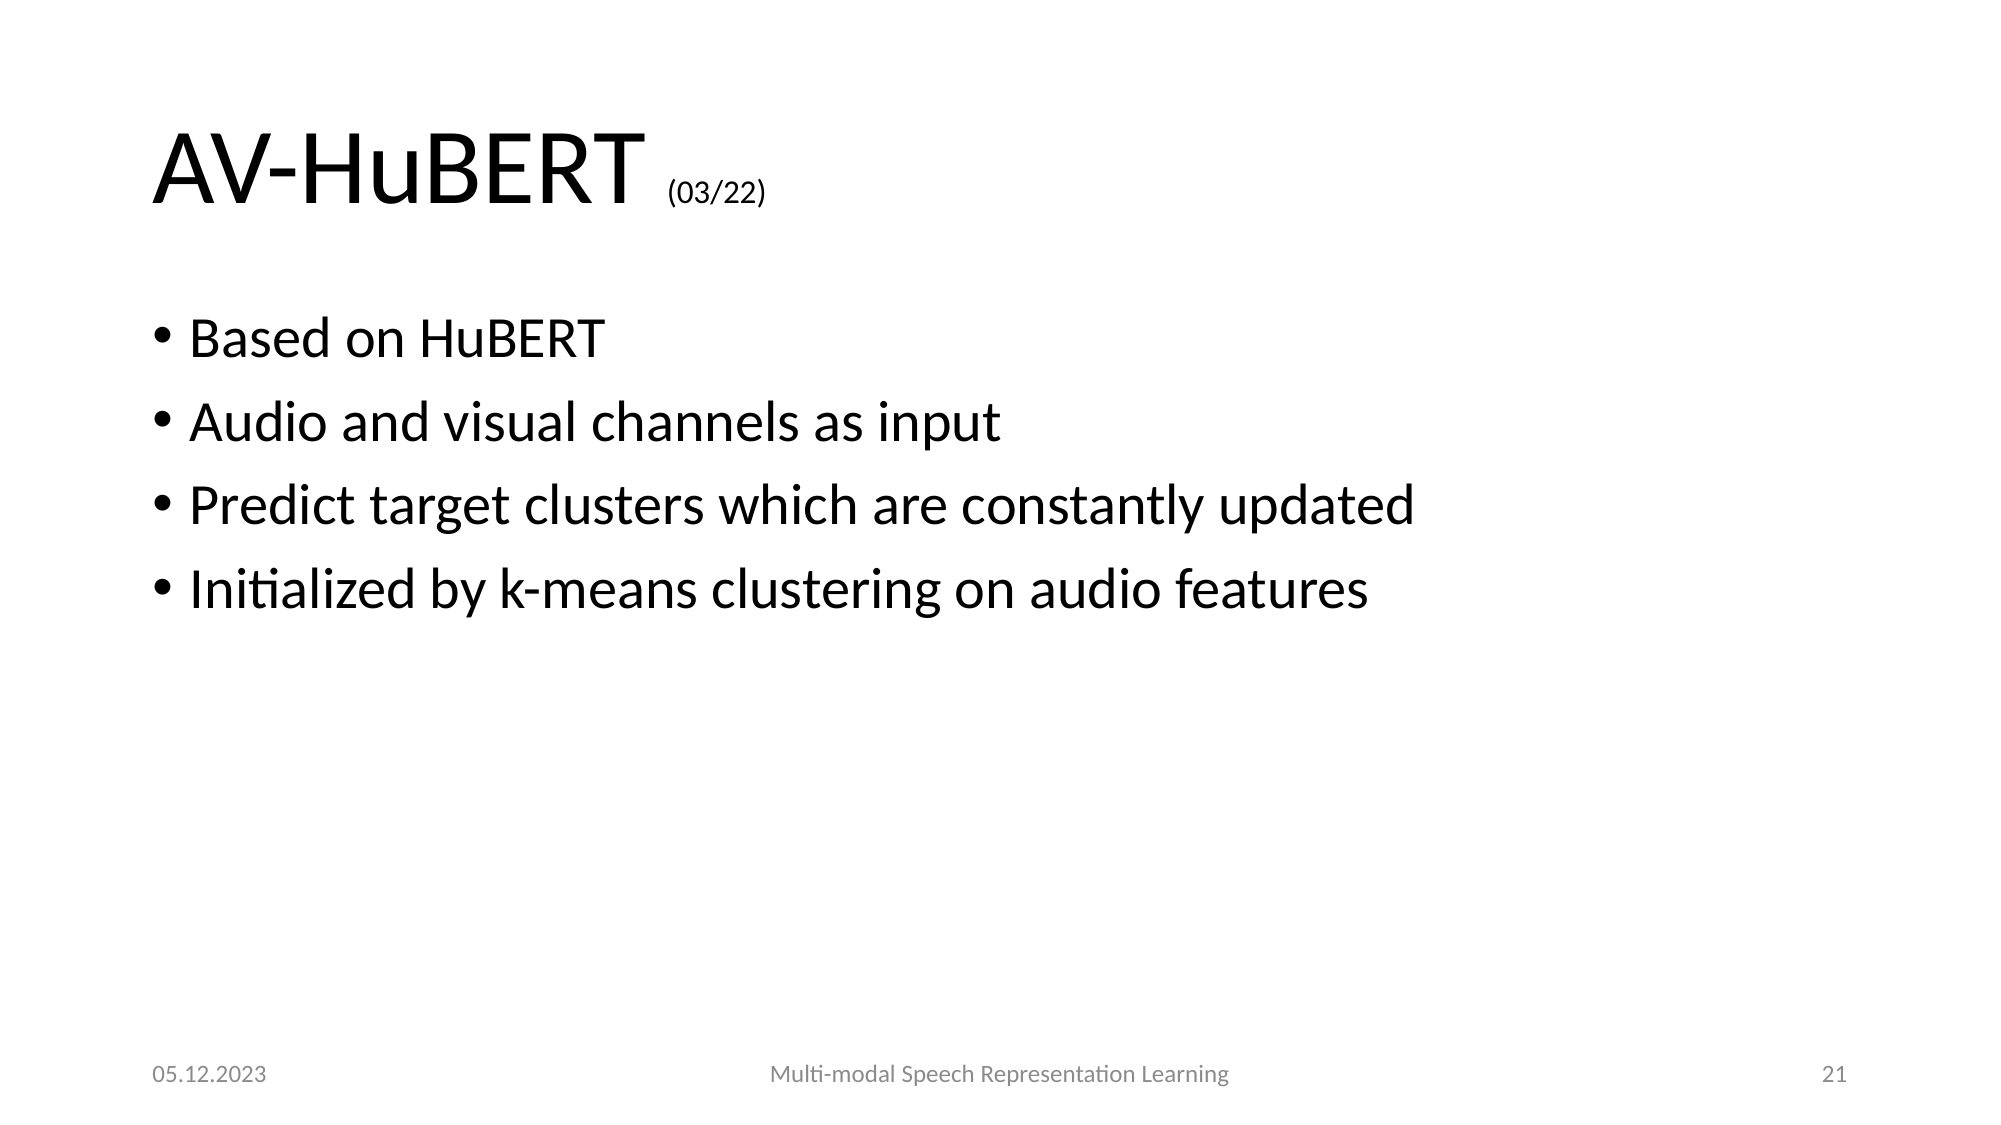

# AV-HuBERT (03/22)
Based on HuBERT
Audio and visual channels as input
Predict target clusters which are constantly updated
Initialized by k-means clustering on audio features
05.12.2023
Multi-modal Speech Representation Learning
21